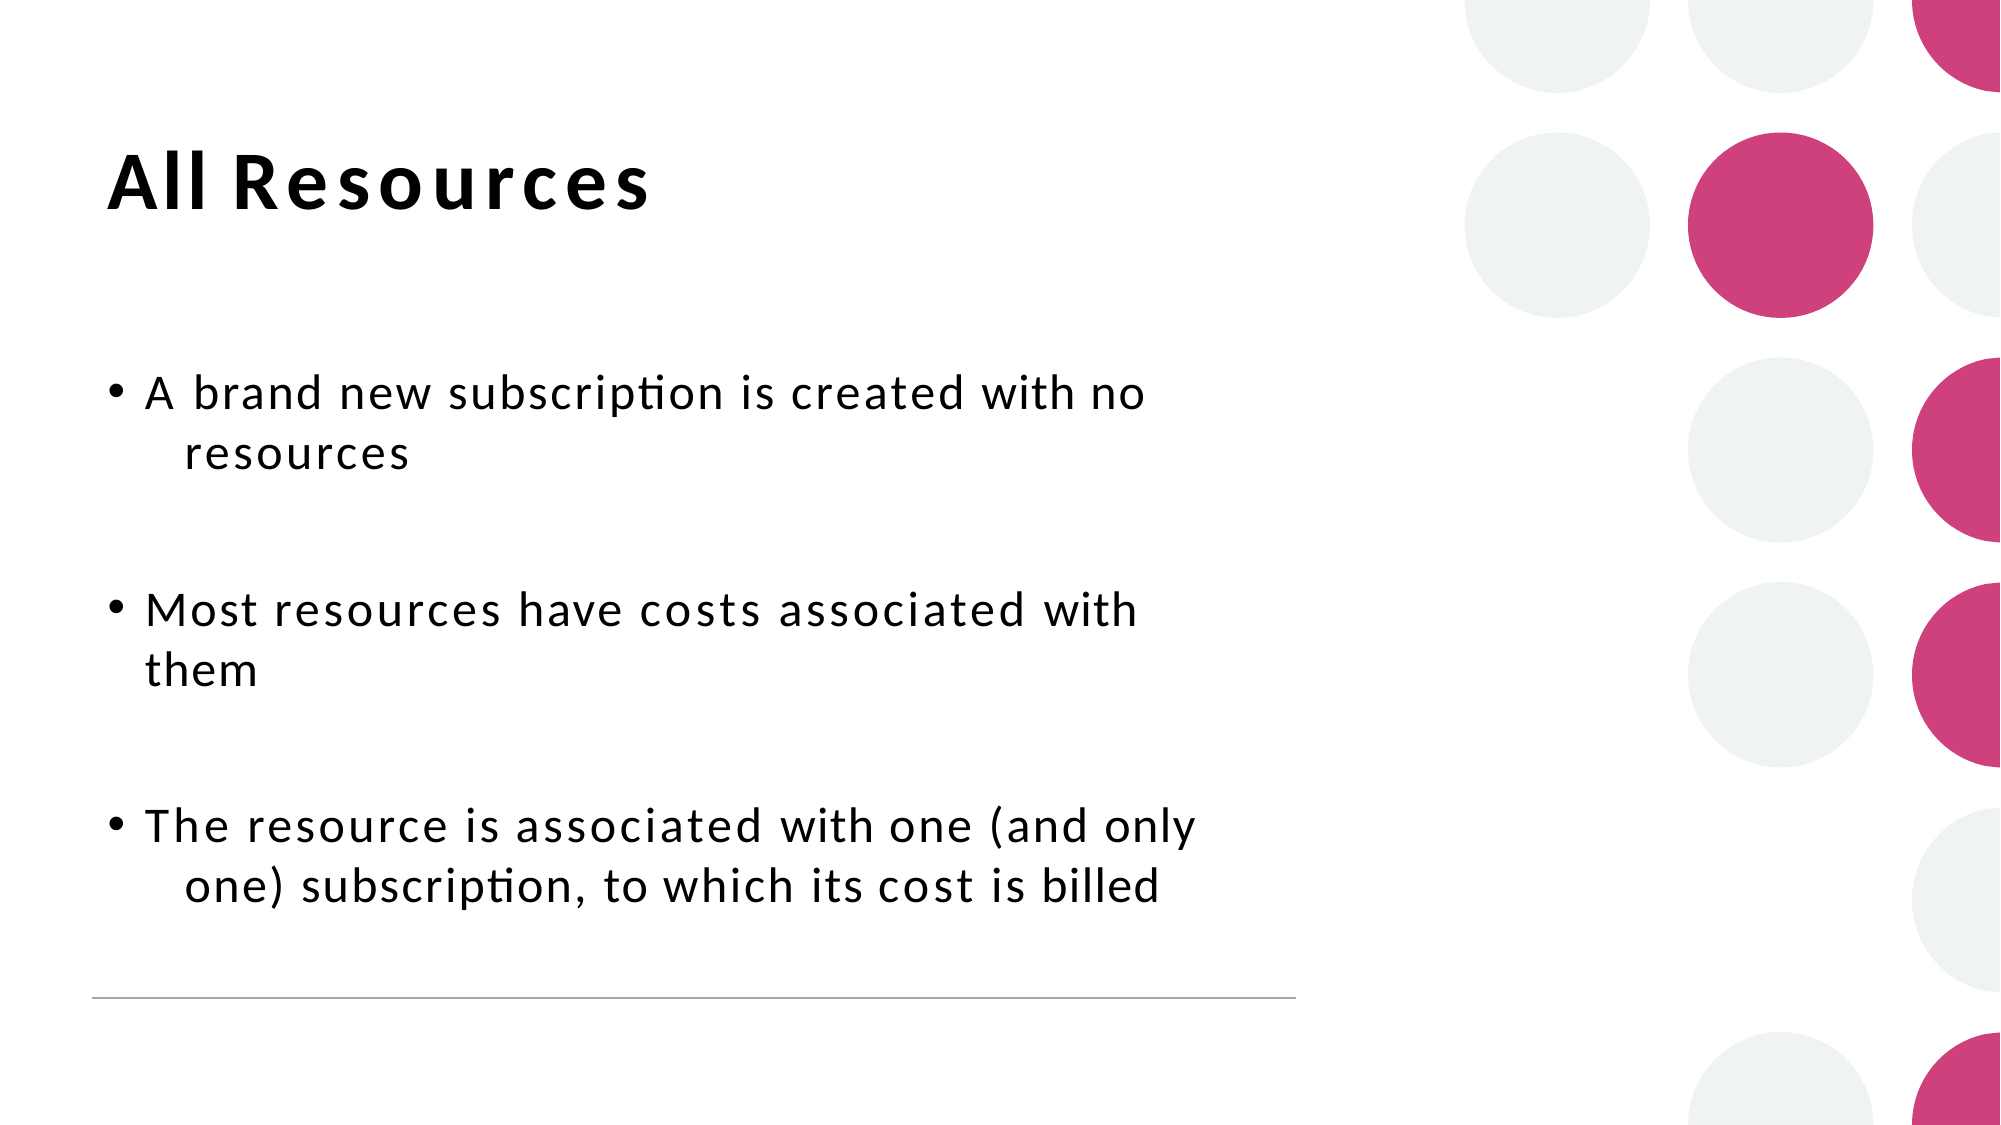

# All Resources
A brand new subscription is created with no 	resources

Most resources have costs associated with them

The resource is associated with one (and only 	one) subscription, to which its cost is billed